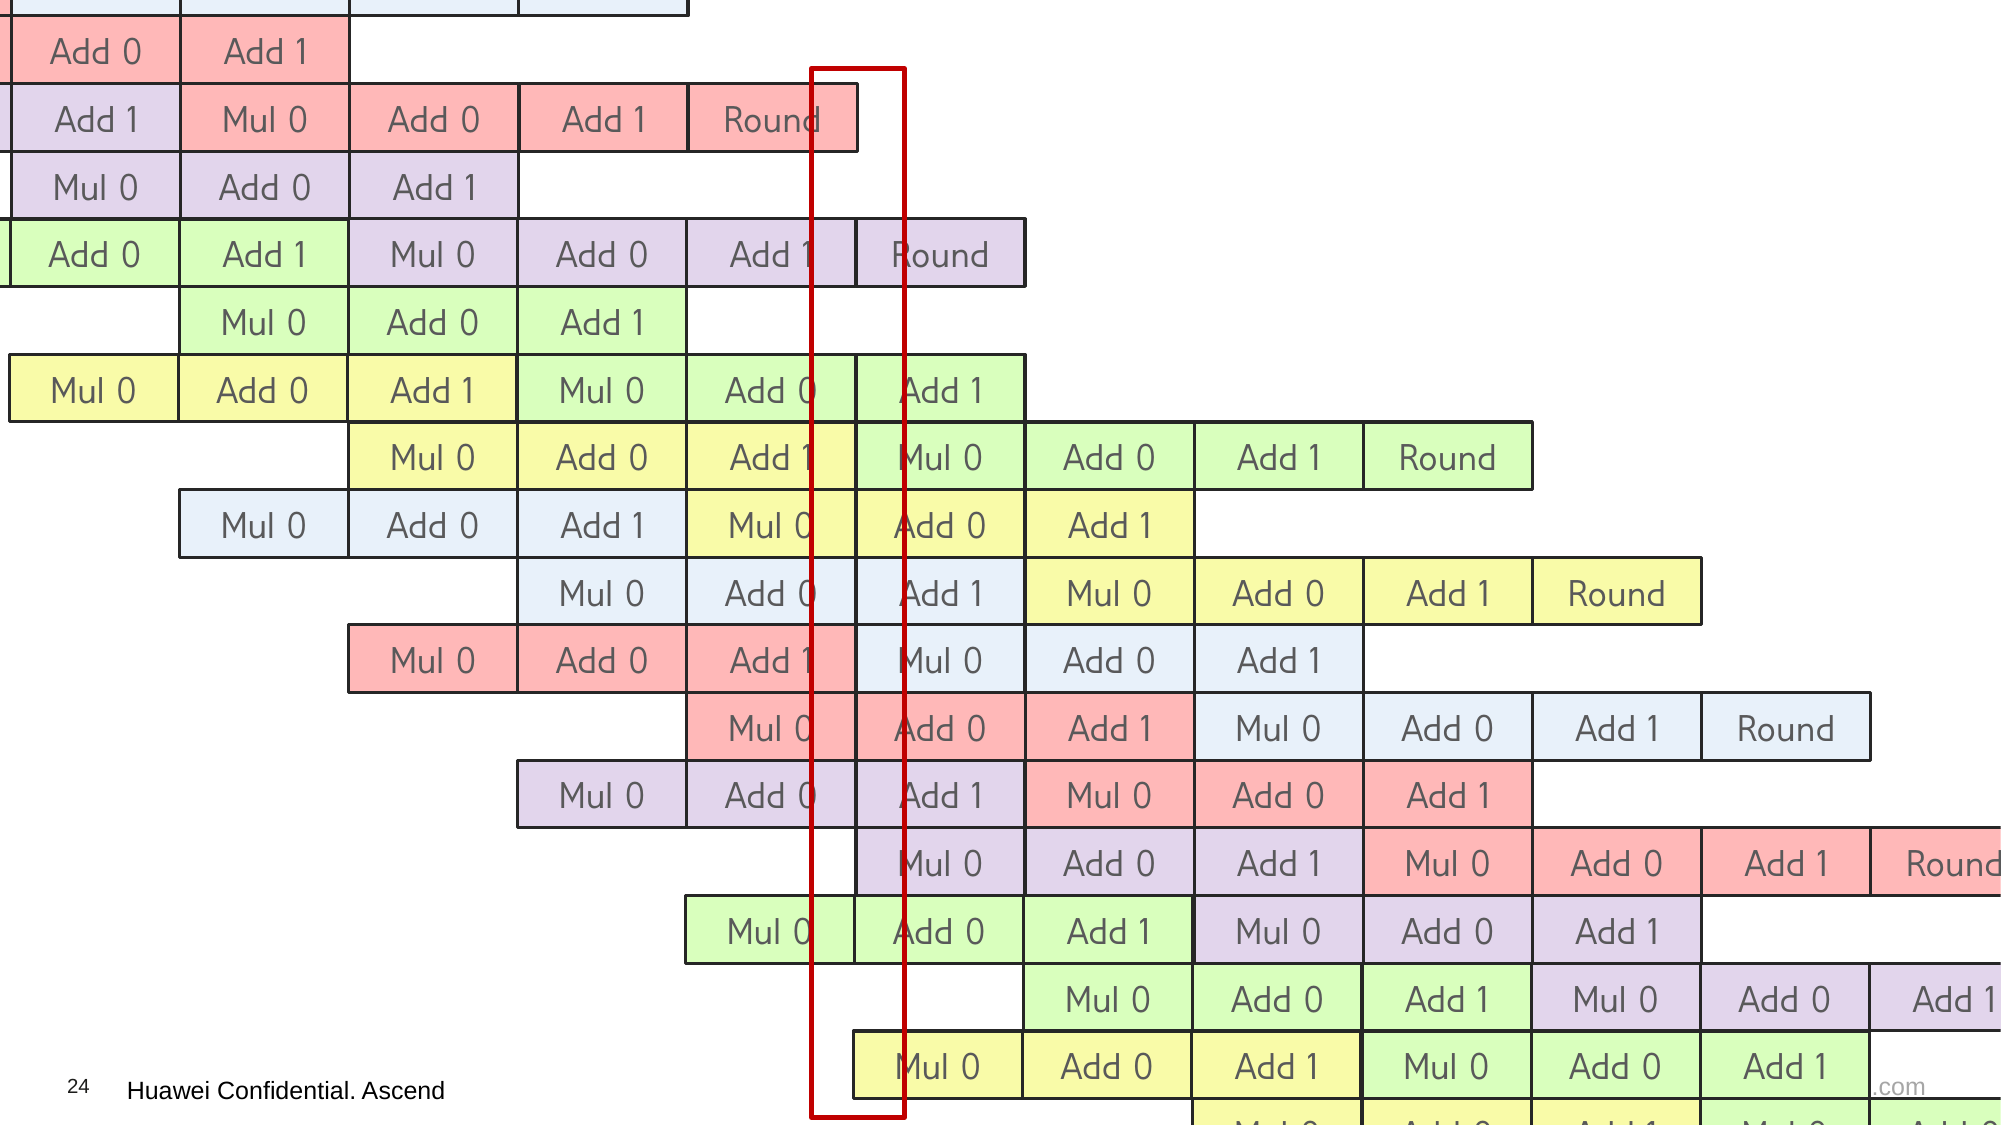

Add 1
Mul 0
Add 0
Add 1
Round
Mul 0
Add 0
Add 1

Add 0
Add 1
Mul 0
Add 0
Add 1
Round
Mul 0
Add 0
Add 1
Mul 0
Add 0
Add 1
Round
Mul 0
Add 0
Add 1
Mul 0
Add 0
Add 1
Mul 0
Add 0
Add 1
Mul 0
Add 0
Add 1
Mul 0
Add 0
Add 1
Mul 0
Add 0
Add 1
Round
Mul 0
Add 0
Add 1
Mul 0
Add 0
Add 1
Mul 0
Add 0
Add 1
Mul 0
Add 0
Add 1
Round
Mul 0
Add 0
Add 1
Mul 0
Add 0
Add 1
Mul 0
Add 0
Add 1
Mul 0
Add 0
Add 1
Round
Mul 0
Add 0
Add 1
Mul 0
Add 0
Add 1
Mul 0
Add 0
Add 1
Mul 0
Add 0
Add 1
Round
Mul 0
Add 0
Add 1
Mul 0
Add 0
Add 1
Mul 0
Add 0
Add 1
Mul 0
Add 0
Add 1
Mul 0
Add 0
Add 1
Mul 0
Add 0
Add 1
Mul 0
Add 0
Add 1
Mul 0
Add 0
Mul 0
Add 0
Add 1
Mul 0
Add 0
Add 1
Mul 0
Add 0
Add 1
Mul 0